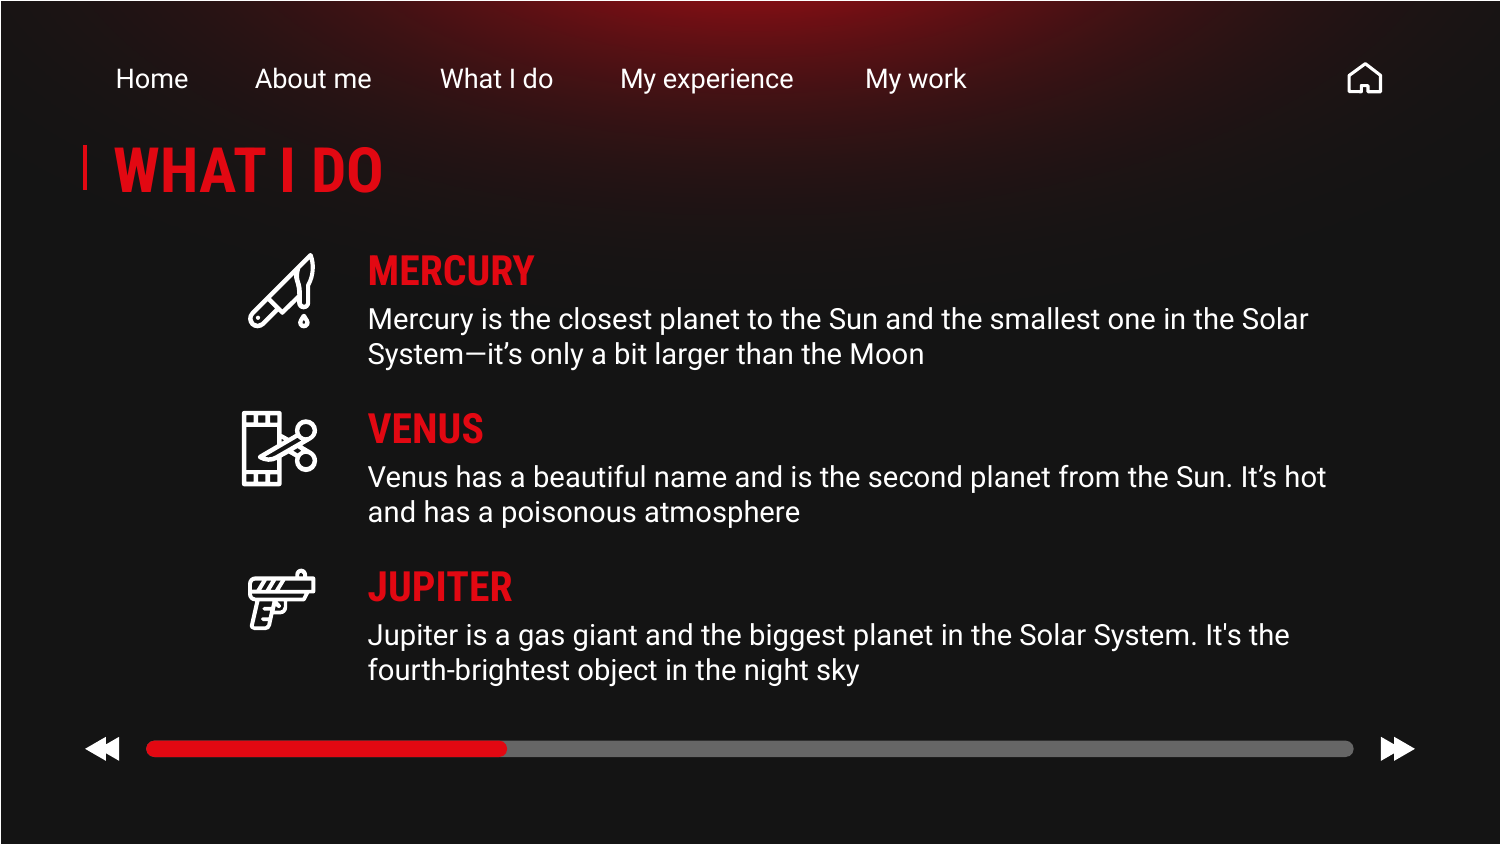

Home
About me
What I do
My experience
My work

WHAT I DO
# MERCURY

Mercury is the closest planet to the Sun and the smallest one in the Solar System—it’s only a bit larger than the Moon
VENUS

Venus has a beautiful name and is the second planet from the Sun. It’s hot and has a poisonous atmosphere
JUPITER

Jupiter is a gas giant and the biggest planet in the Solar System. It's the fourth-brightest object in the night sky